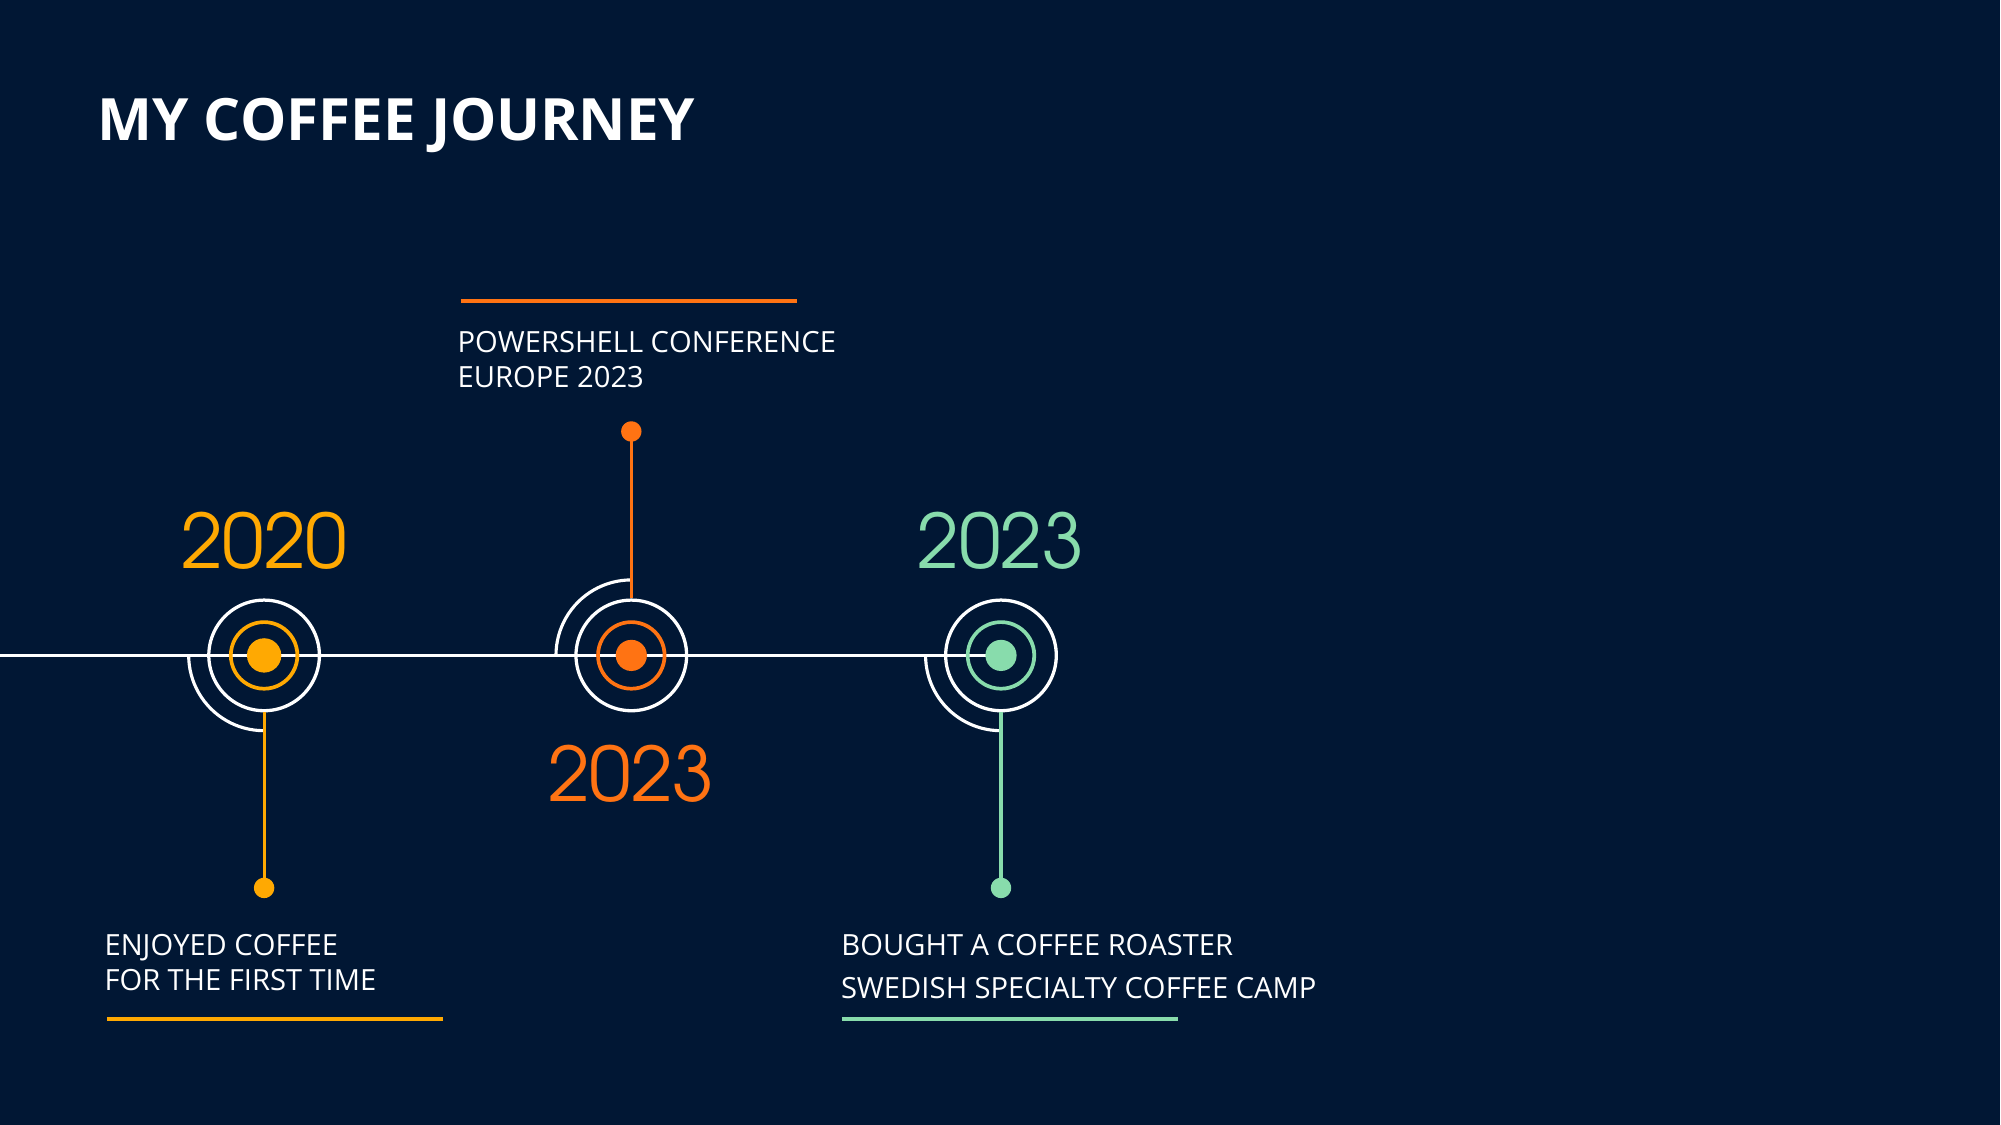

# My Coffee Journey
POWERSHELL CONFERENCE EUROPE 2023

2020
2023

2023

ENJOYED COFFEE
FOR THE FIRST TIME
BOUGHT A COFFEE ROASTER
SWEDISH SPECIALTY COFFEE CAMP